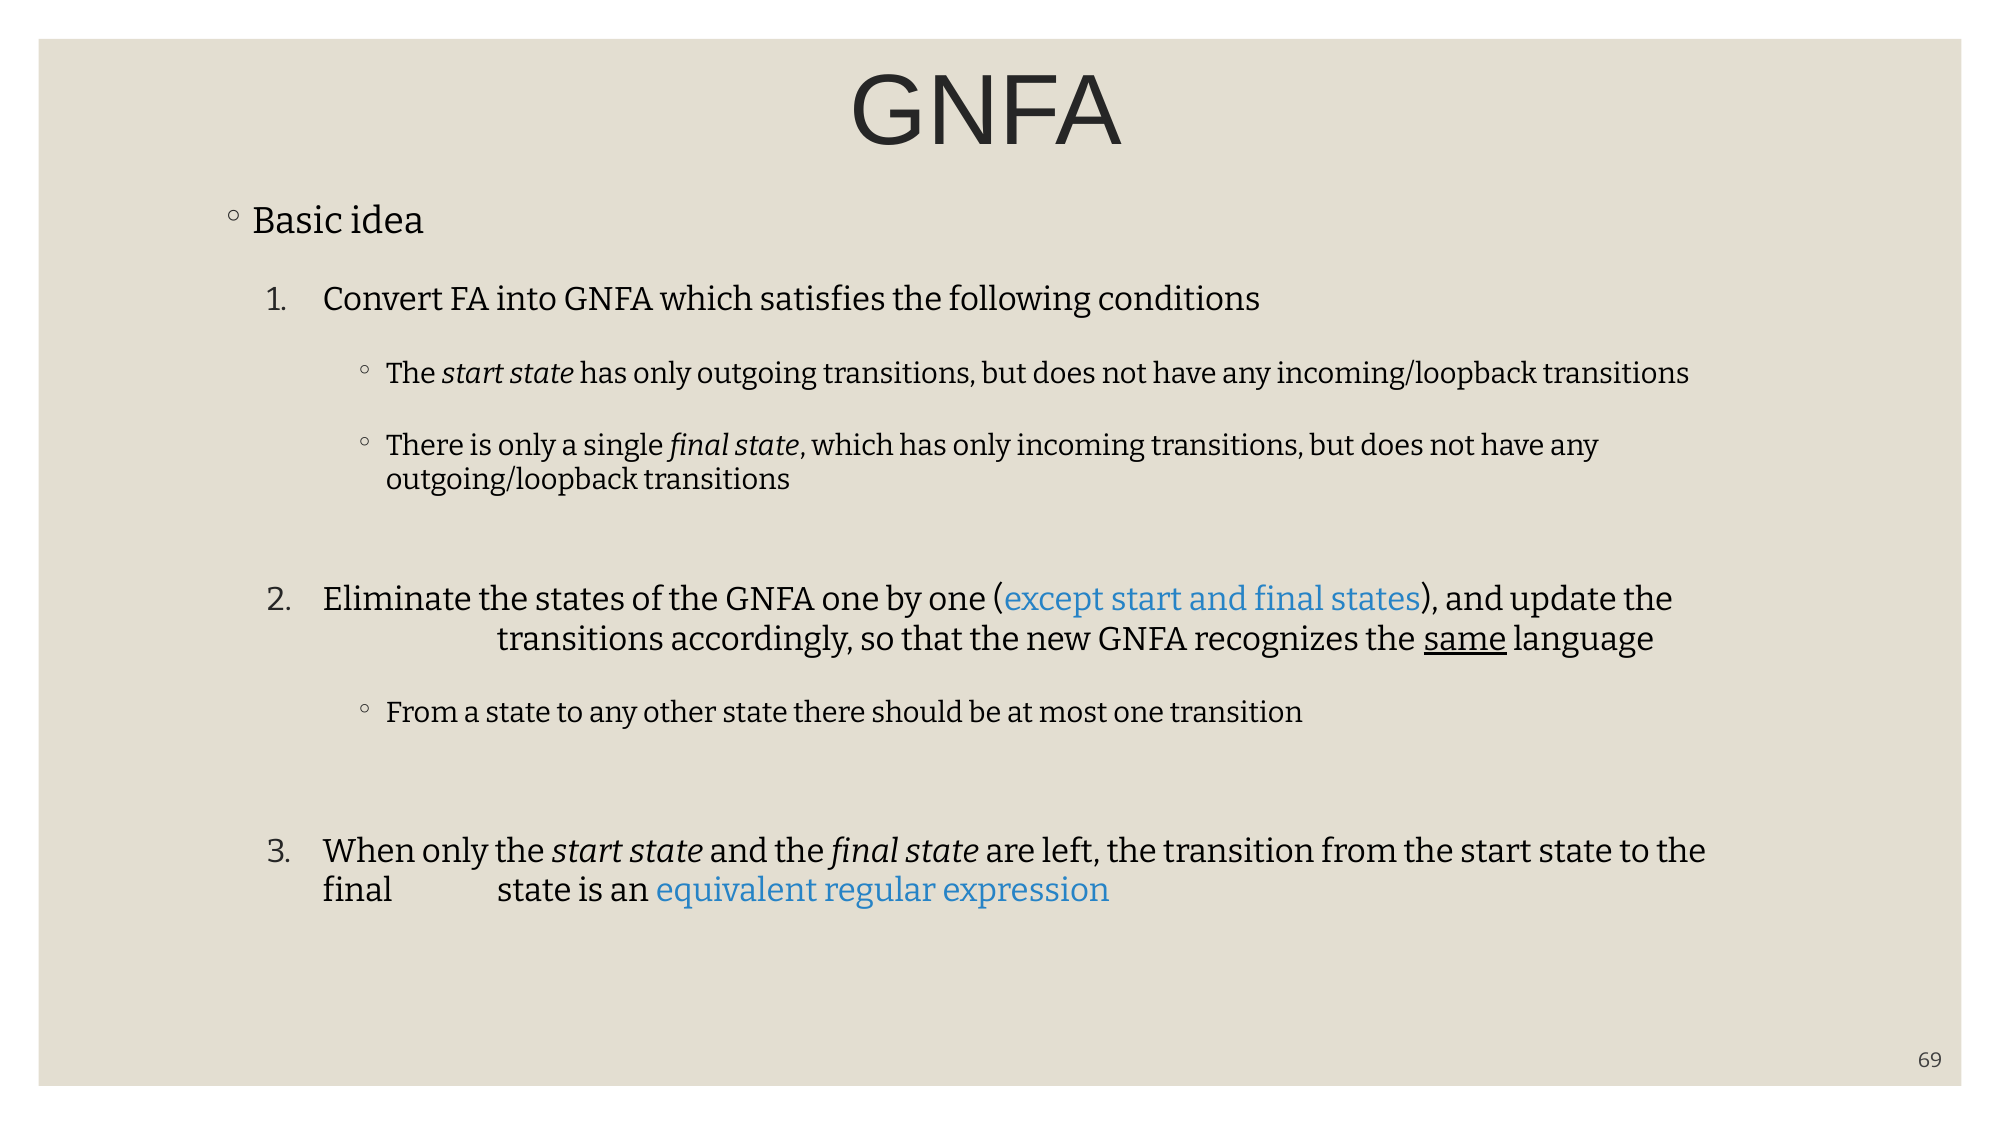

# GNFA
Basic idea
Convert FA into GNFA which satisfies the following conditions
The start state has only outgoing transitions, but does not have any incoming/loopback transitions
There is only a single ﬁnal state, which has only incoming transitions, but does not have any    	outgoing/loopback transitions

Eliminate the states of the GNFA one by one (except start and ﬁnal states), and update the 	  	    transitions accordingly, so that the new GNFA recognizes the same language
From a state to any other state there should be at most one transition

When only the start state and the ﬁnal state are left, the transition from the start state to the ﬁnal 	    state is an equivalent regular expression

69